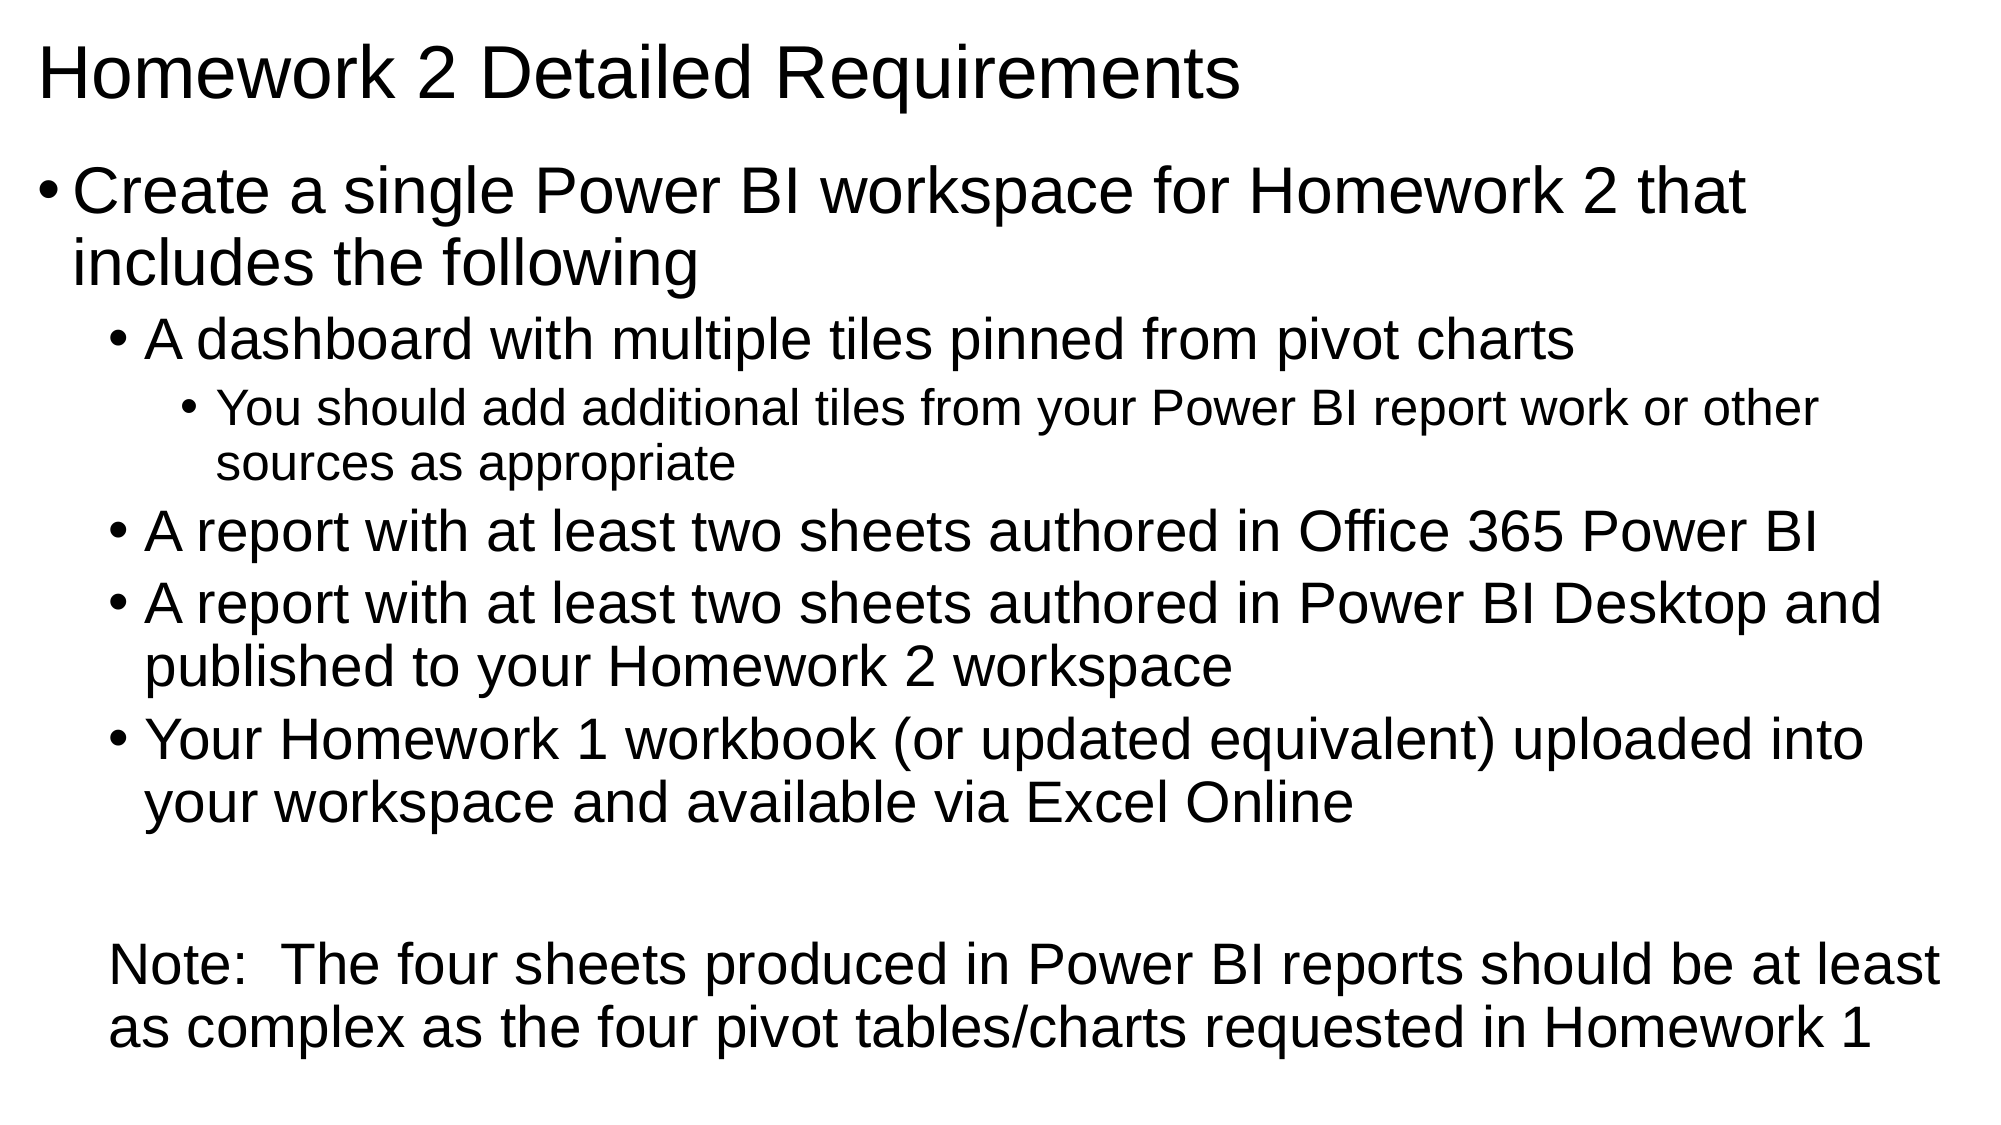

# Homework 2 Detailed Requirements
Create a single Power BI workspace for Homework 2 that includes the following
A dashboard with multiple tiles pinned from pivot charts
You should add additional tiles from your Power BI report work or other sources as appropriate
A report with at least two sheets authored in Office 365 Power BI
A report with at least two sheets authored in Power BI Desktop and published to your Homework 2 workspace
Your Homework 1 workbook (or updated equivalent) uploaded into your workspace and available via Excel Online

Note:  The four sheets produced in Power BI reports should be at least as complex as the four pivot tables/charts requested in Homework 1